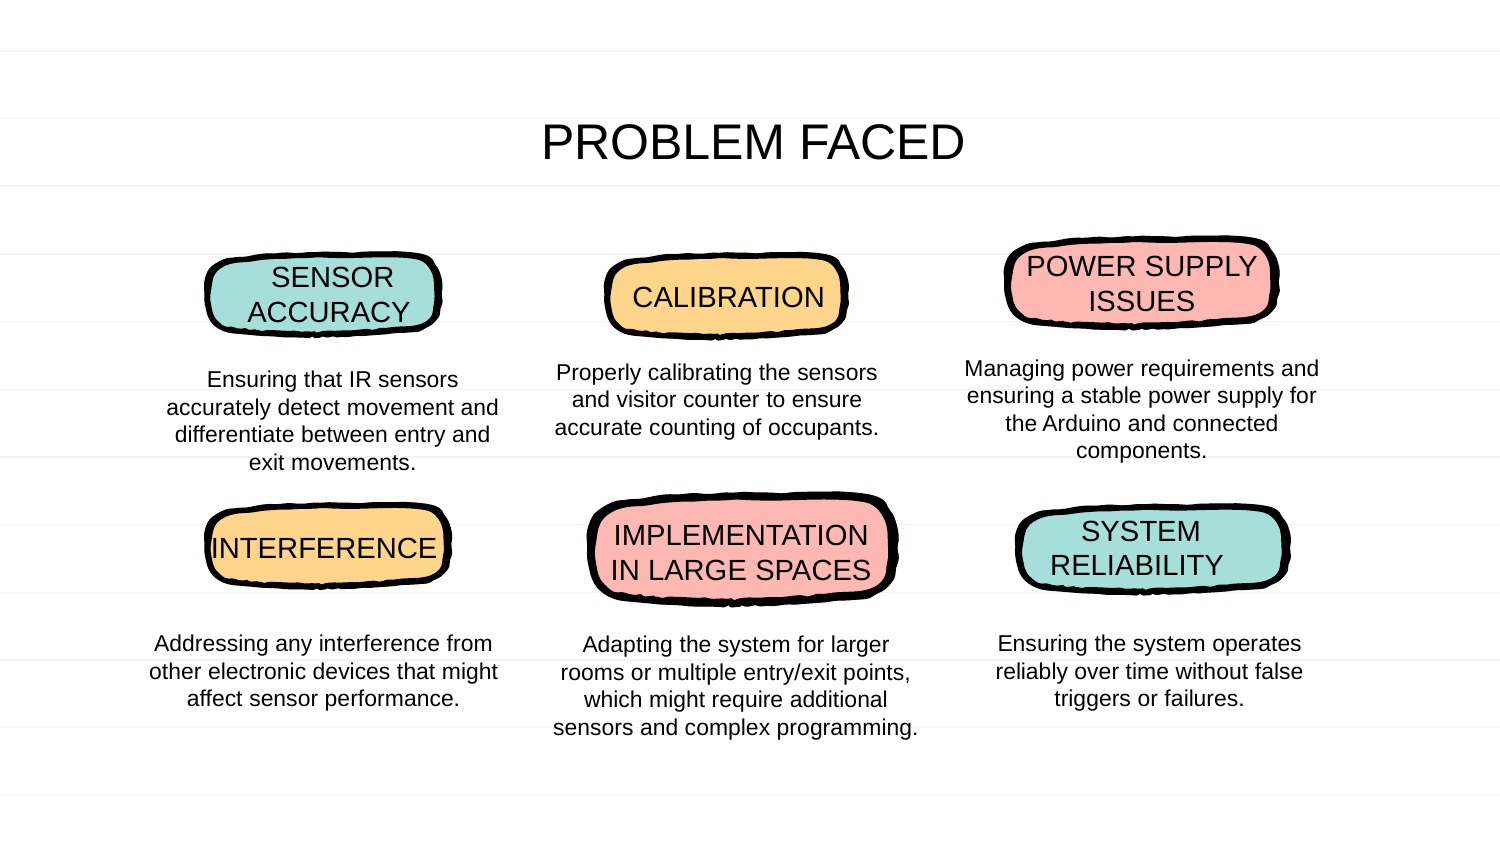

PROBLEM FACED
CALIBRATION
POWER SUPPLY ISSUES
# SENSOR ACCURACY

Managing power requirements and ensuring a stable power supply for the Arduino and connected components.
Properly calibrating the sensors and visitor counter to ensure accurate counting of occupants.
Ensuring that IR sensors accurately detect movement and differentiate between entry and exit movements.
INTERFERENCE
SYSTEM RELIABILITY
IMPLEMENTATION IN LARGE SPACES

Addressing any interference from other electronic devices that might affect sensor performance.
Ensuring the system operates reliably over time without false triggers or failures.
Adapting the system for larger rooms or multiple entry/exit points, which might require additional sensors and complex programming.